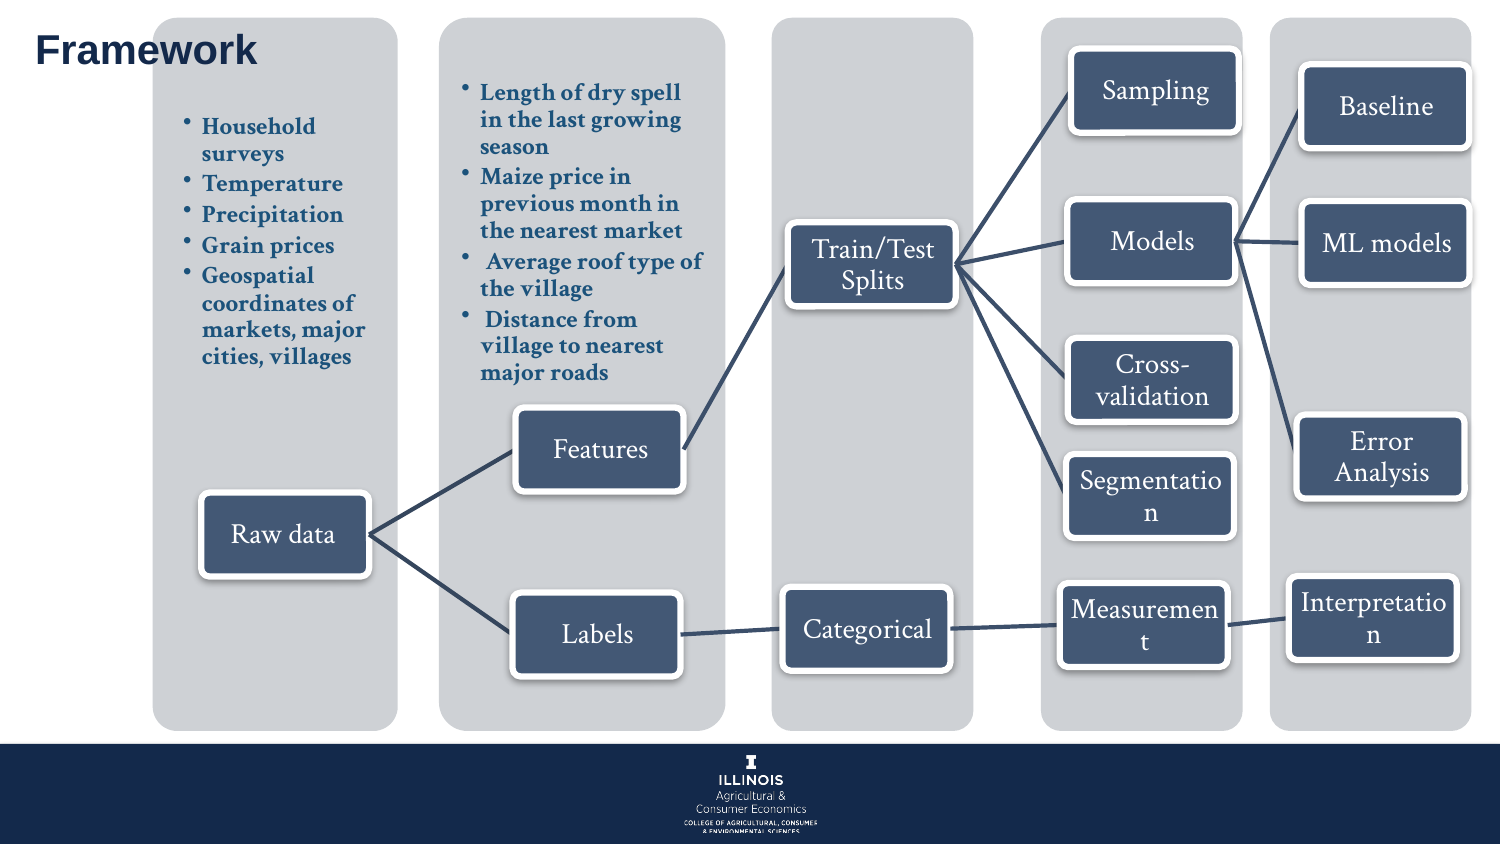

Framework

Length of dry spell in the last growing season
Maize price in previous month in the nearest market
 Average roof type of the village
 Distance from village to nearest major roads

Household surveys
Temperature
Precipitation
Grain prices
Geospatial coordinates of markets, major cities, villages
Raw data

Features

Train/Test Splits

Sampling

Models

Baseline

Error Analysis

ML models

Cross-validation

Segmentation

Labels

Categorical

Measurement

Interpretation